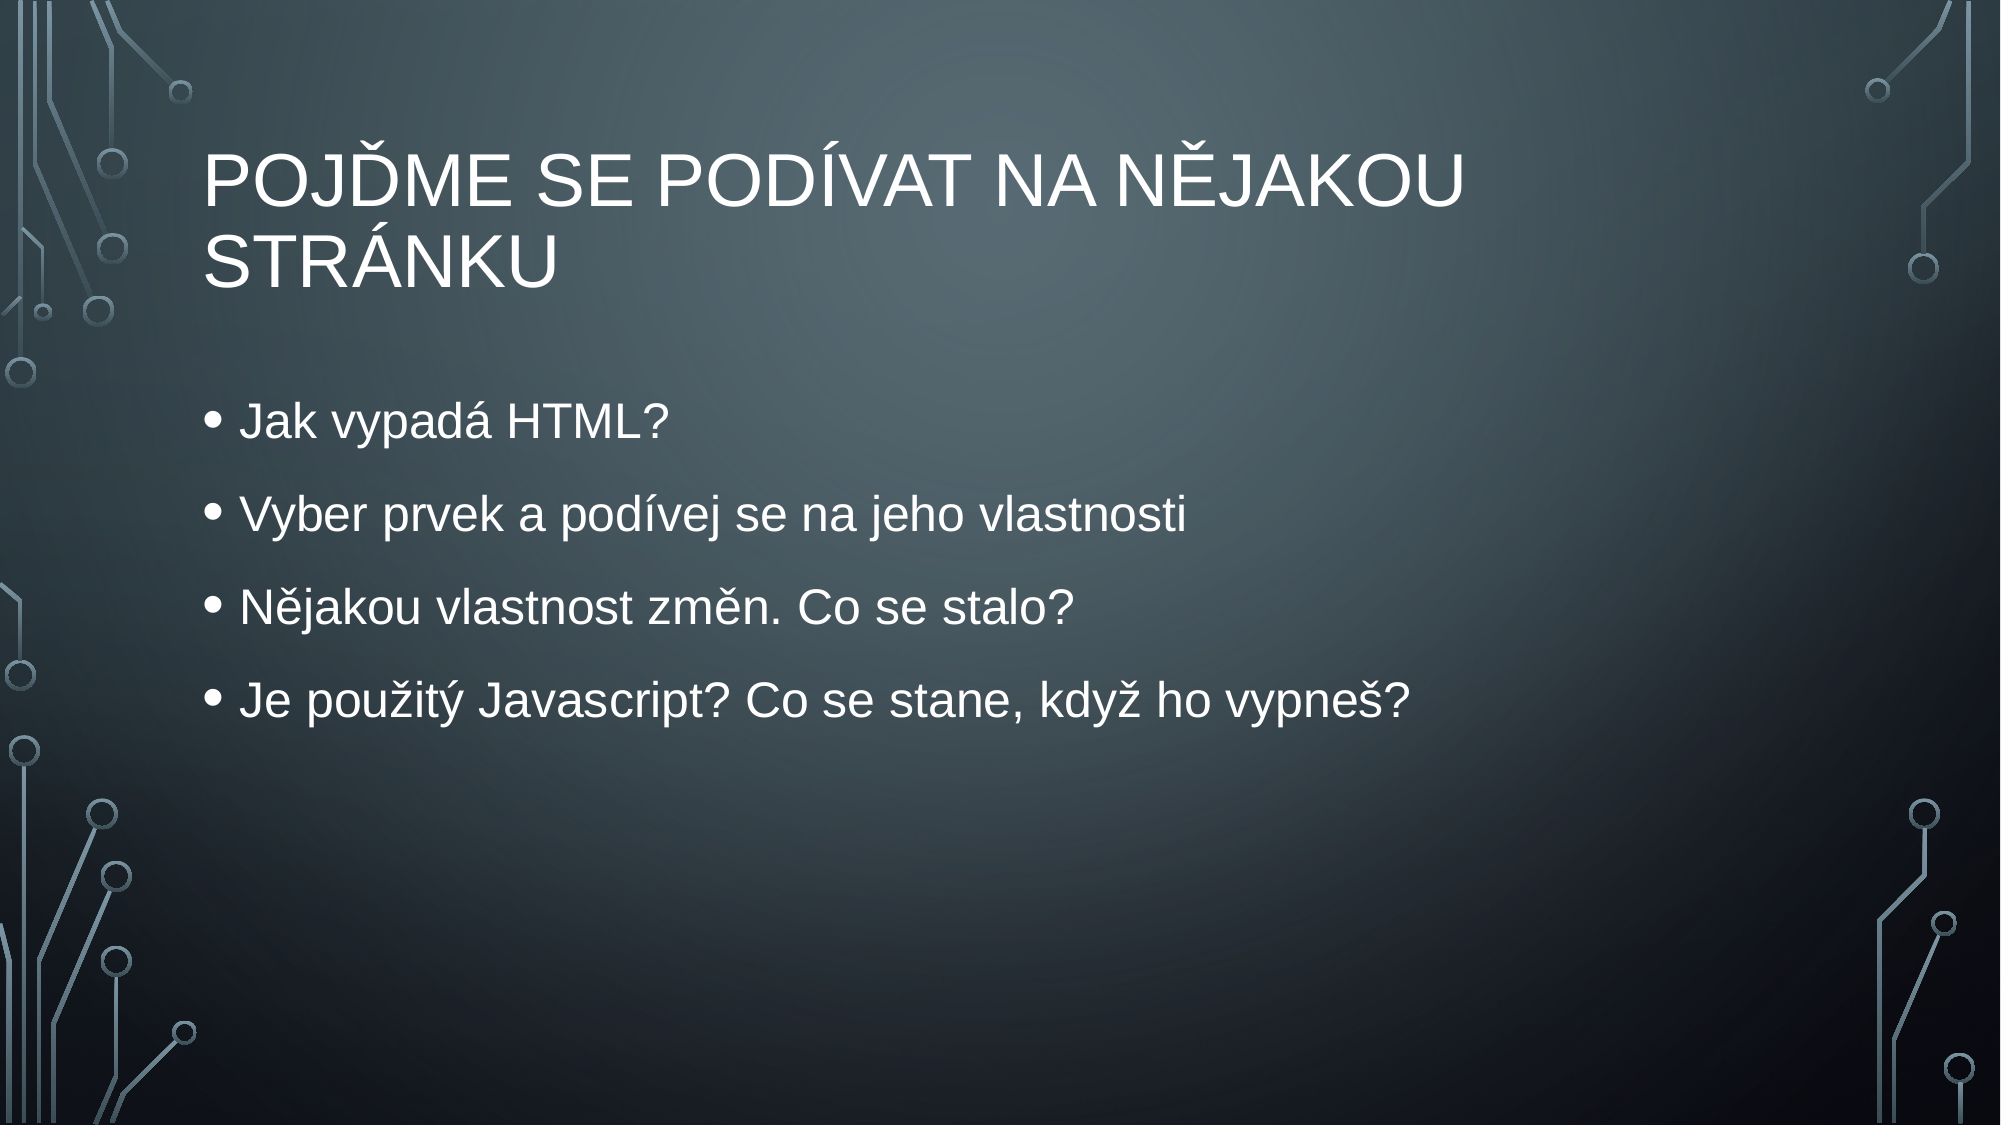

# Pojďme se podívat na nějakou stránku
Jak vypadá HTML?
Vyber prvek a podívej se na jeho vlastnosti
Nějakou vlastnost změn. Co se stalo?
Je použitý Javascript? Co se stane, když ho vypneš?